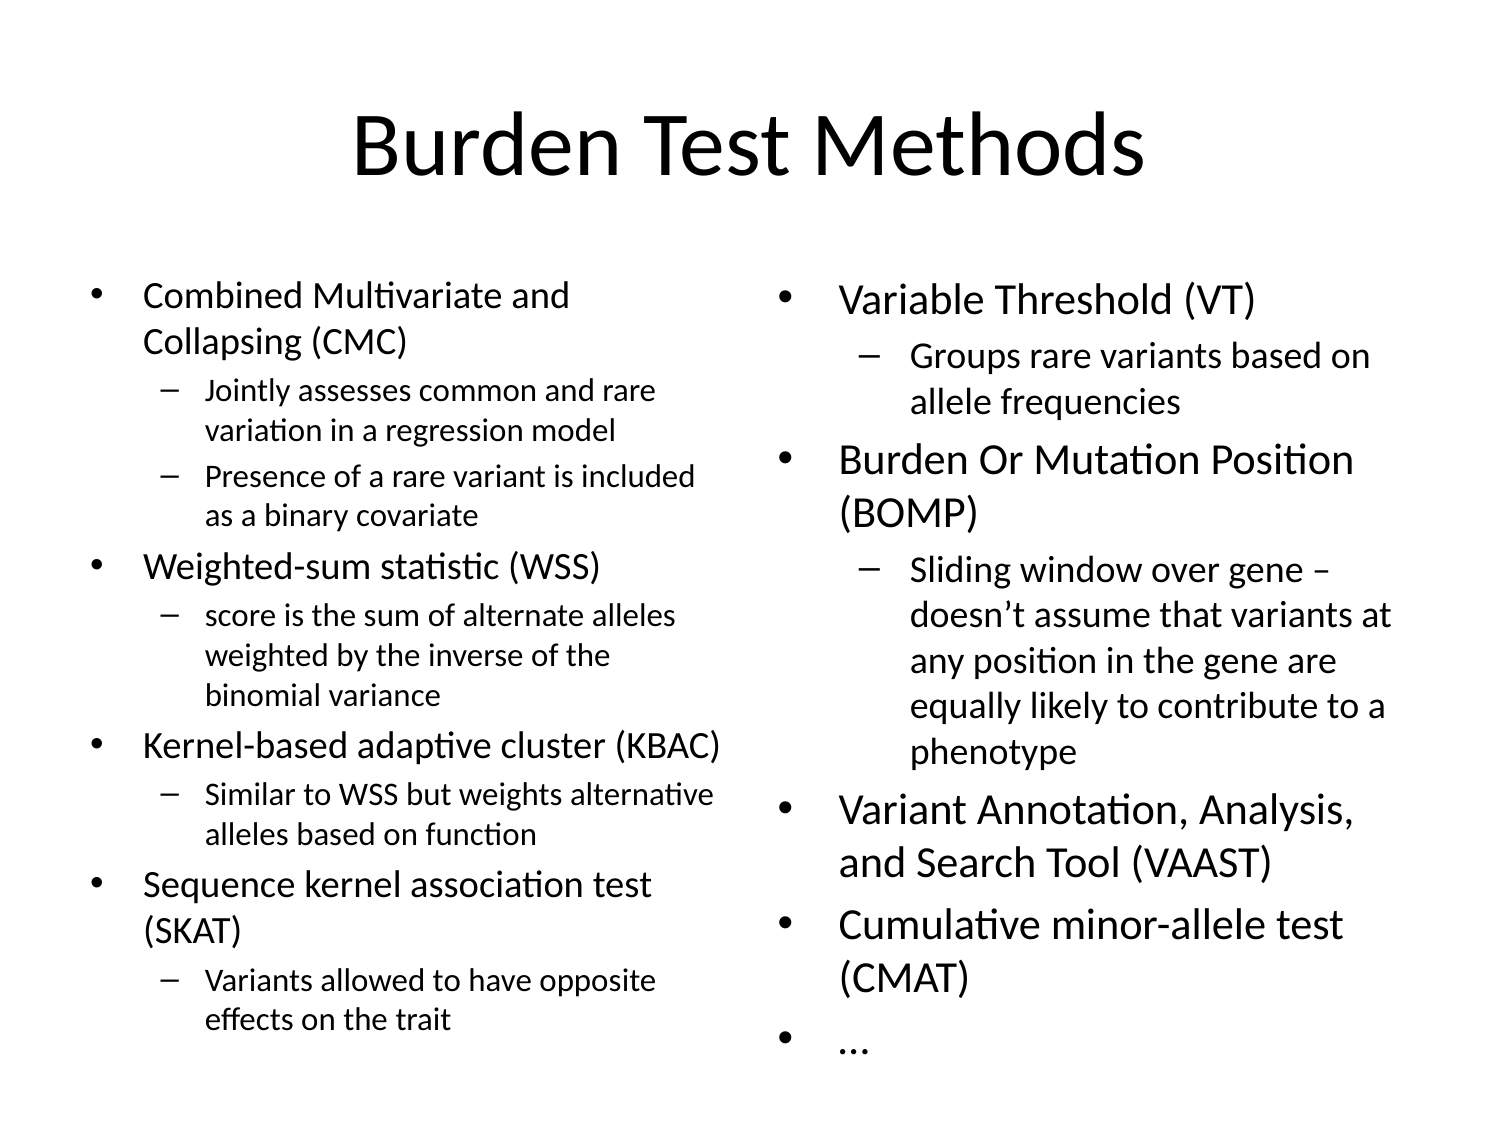

# Burden Test Methods
Combined Multivariate and Collapsing (CMC)
Jointly assesses common and rare variation in a regression model
Presence of a rare variant is included as a binary covariate
Weighted-sum statistic (WSS)
score is the sum of alternate alleles weighted by the inverse of the binomial variance
Kernel-based adaptive cluster (KBAC)
Similar to WSS but weights alternative alleles based on function
Sequence kernel association test (SKAT)
Variants allowed to have opposite effects on the trait
Variable Threshold (VT)
Groups rare variants based on allele frequencies
Burden Or Mutation Position (BOMP)
Sliding window over gene – doesn’t assume that variants at any position in the gene are equally likely to contribute to a phenotype
Variant Annotation, Analysis, and Search Tool (VAAST)
Cumulative minor-allele test (CMAT)
…